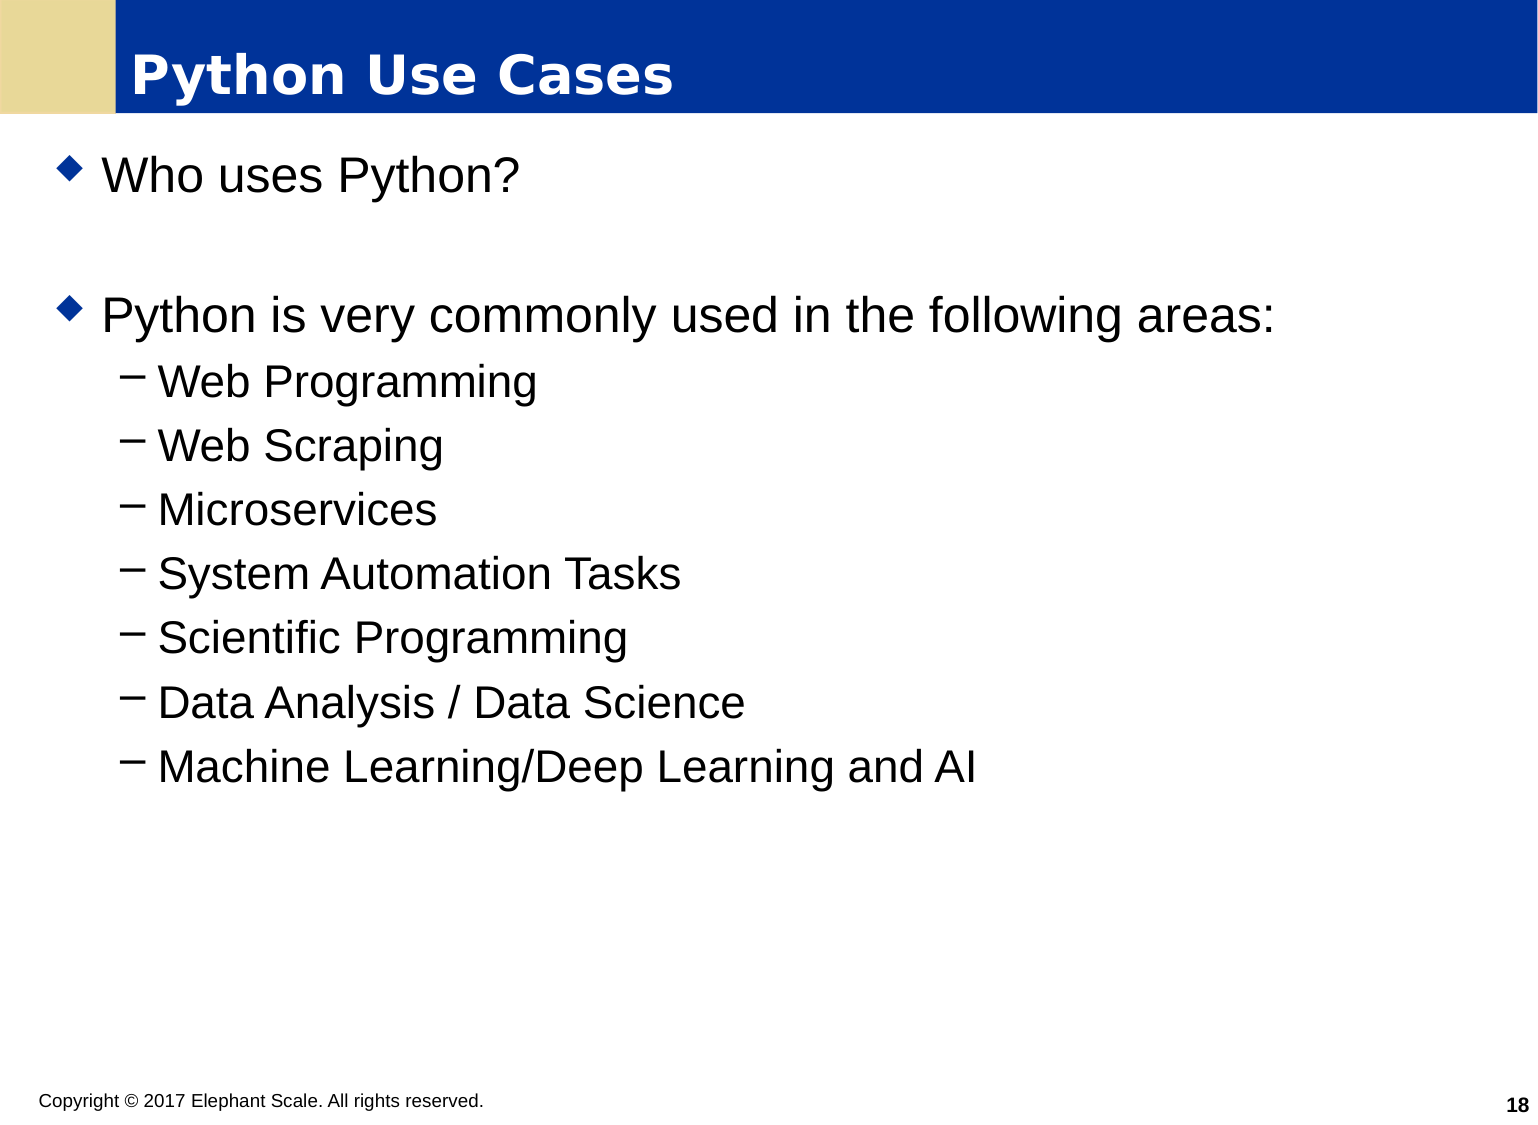

# Python Use Cases
Who uses Python?

Python is very commonly used in the following areas:
Web Programming
Web Scraping
Microservices
System Automation Tasks
Scientific Programming
Data Analysis / Data Science
Machine Learning/Deep Learning and AI

18
Copyright © 2017 Elephant Scale. All rights reserved.